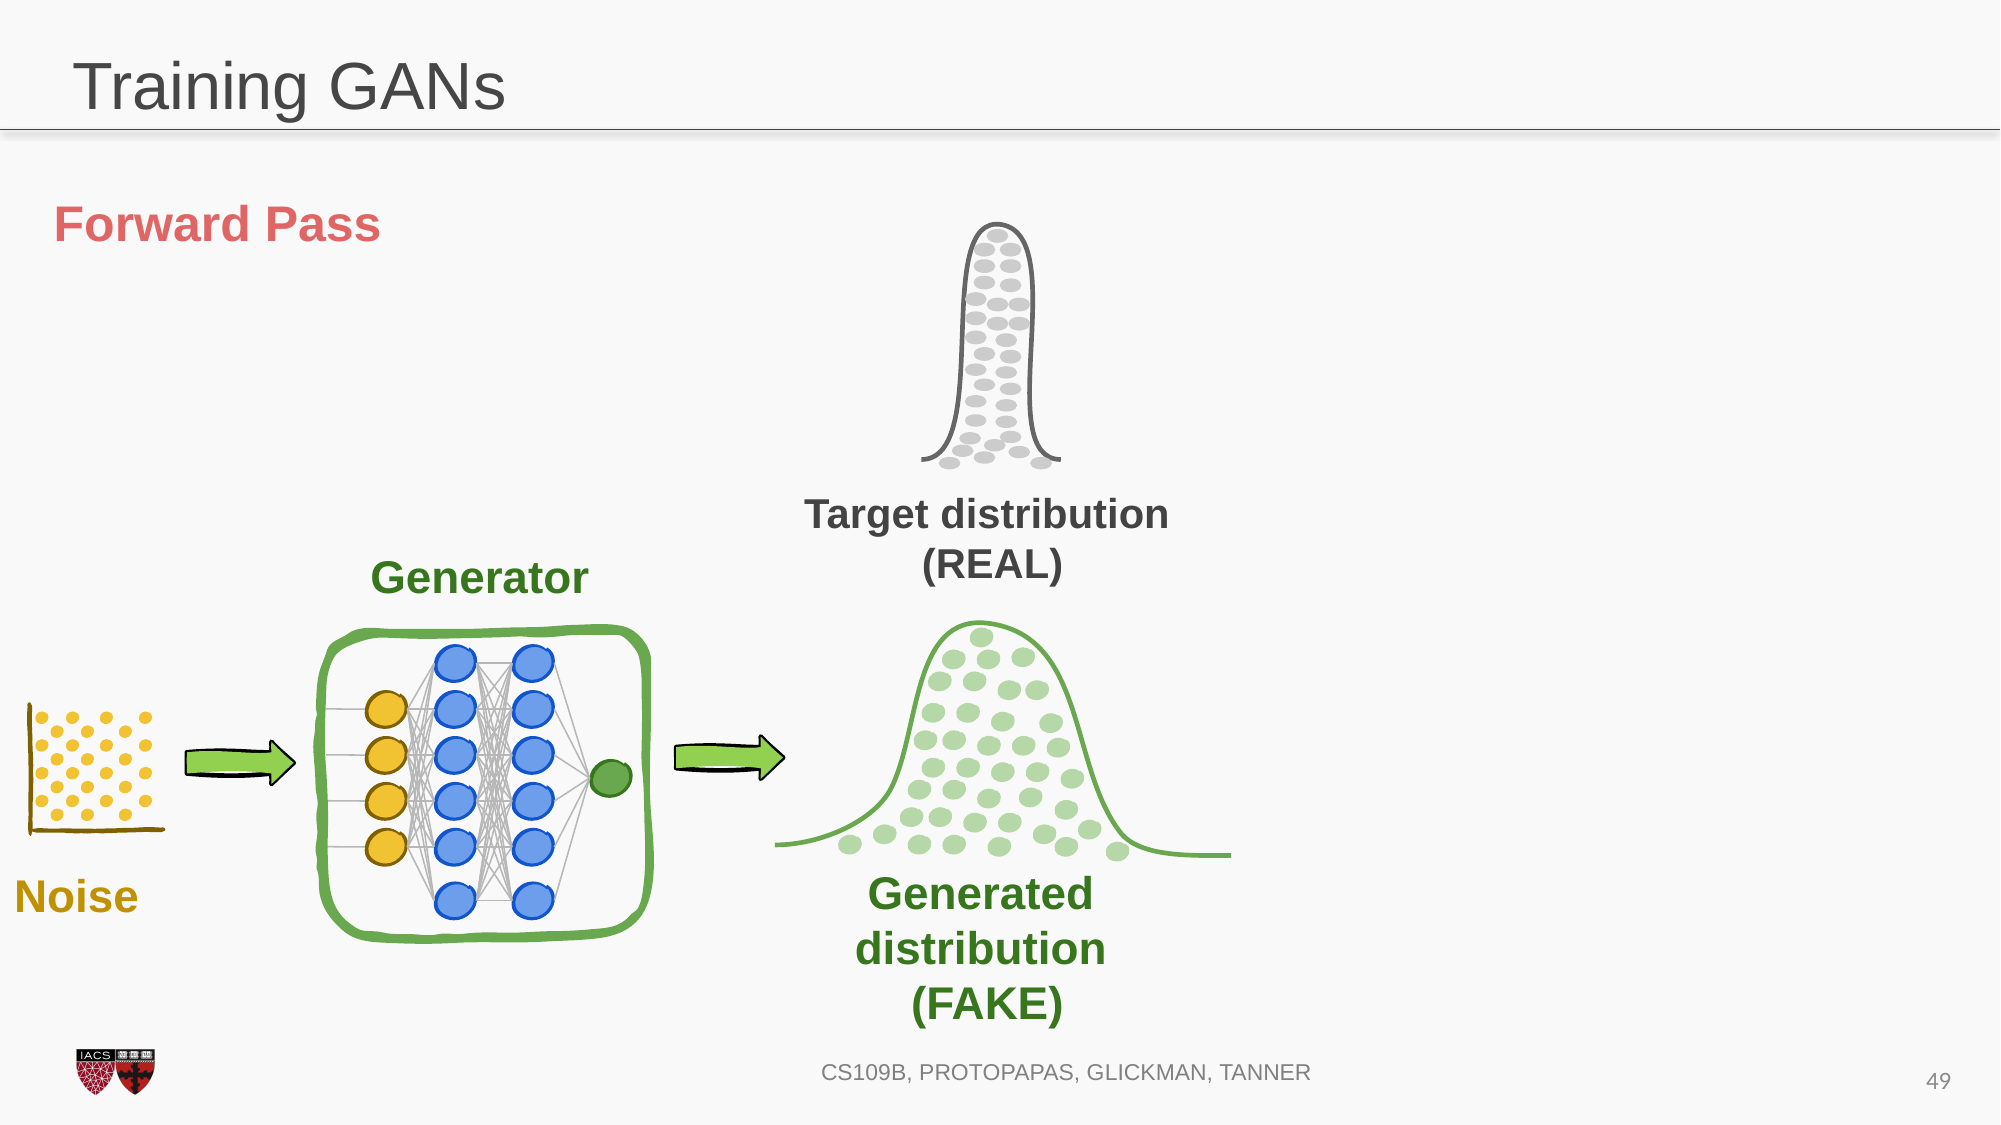

# Training GANs
Forward Pass

Target distribution
 (REAL)
Generator

Noise

Generated distribution
 (FAKE)

49